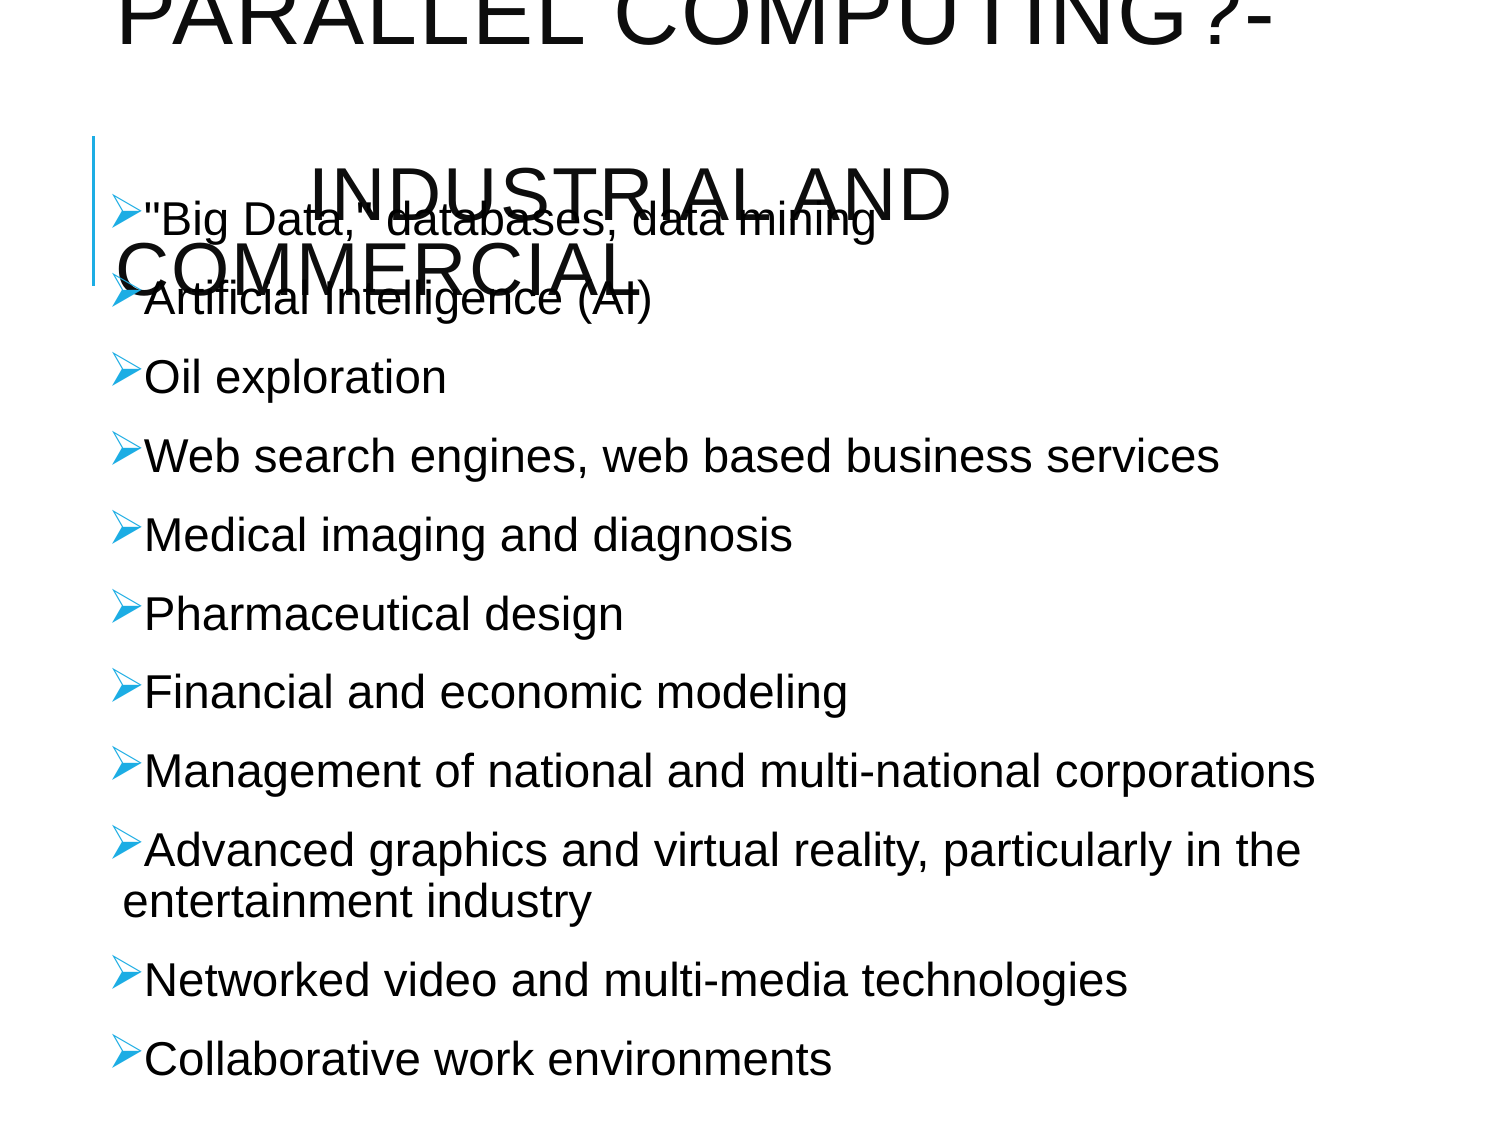

# Who Is Using Parallel Computing?- Industrial and Commercial
"Big Data," databases, data mining
Artificial Intelligence (AI)
Oil exploration
Web search engines, web based business services
Medical imaging and diagnosis
Pharmaceutical design
Financial and economic modeling
Management of national and multi-national corporations
Advanced graphics and virtual reality, particularly in the entertainment industry
Networked video and multi-media technologies
Collaborative work environments